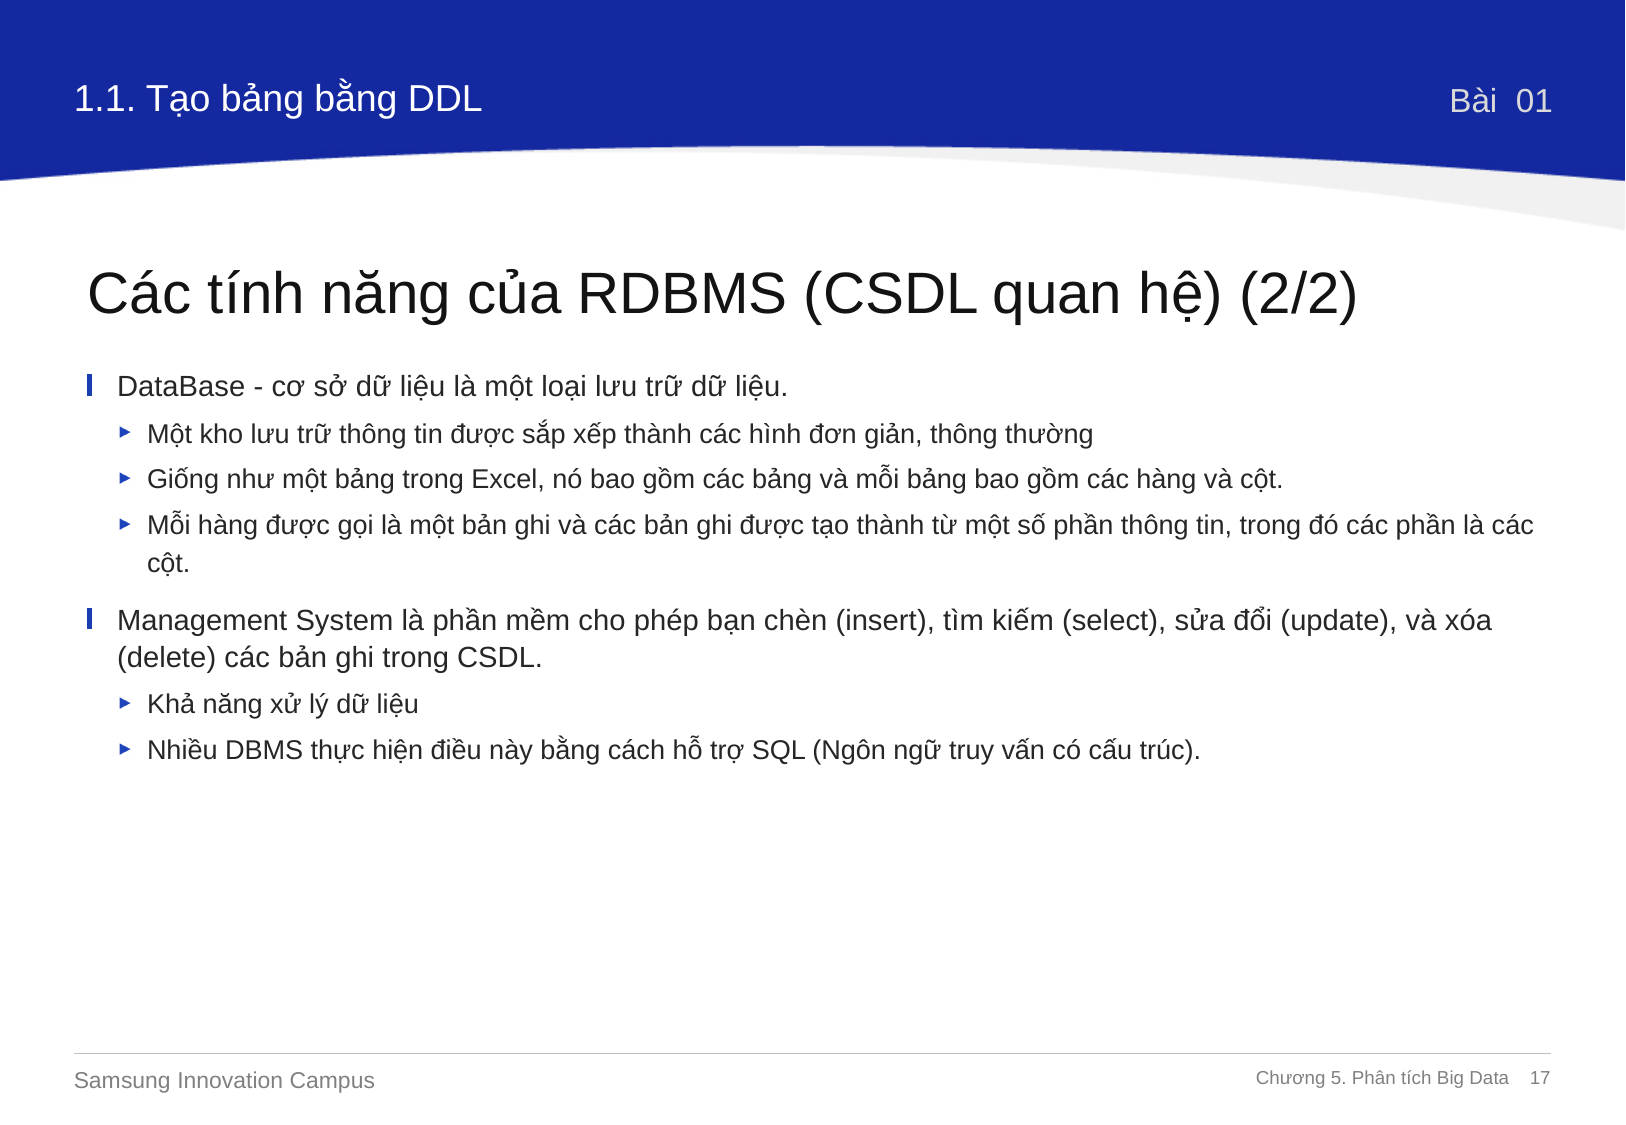

1.1. Tạo bảng bằng DDL
Bài  01
Các tính năng của RDBMS (CSDL quan hệ) (2/2)
DataBase - cơ sở dữ liệu là một loại lưu trữ dữ liệu.
Một kho lưu trữ thông tin được sắp xếp thành các hình đơn giản, thông thường
Giống như một bảng trong Excel, nó bao gồm các bảng và mỗi bảng bao gồm các hàng và cột.
Mỗi hàng được gọi là một bản ghi và các bản ghi được tạo thành từ một số phần thông tin, trong đó các phần là các cột.
Management System là phần mềm cho phép bạn chèn (insert), tìm kiếm (select), sửa đổi (update), và xóa (delete) các bản ghi trong CSDL.
Khả năng xử lý dữ liệu
Nhiều DBMS thực hiện điều này bằng cách hỗ trợ SQL (Ngôn ngữ truy vấn có cấu trúc).